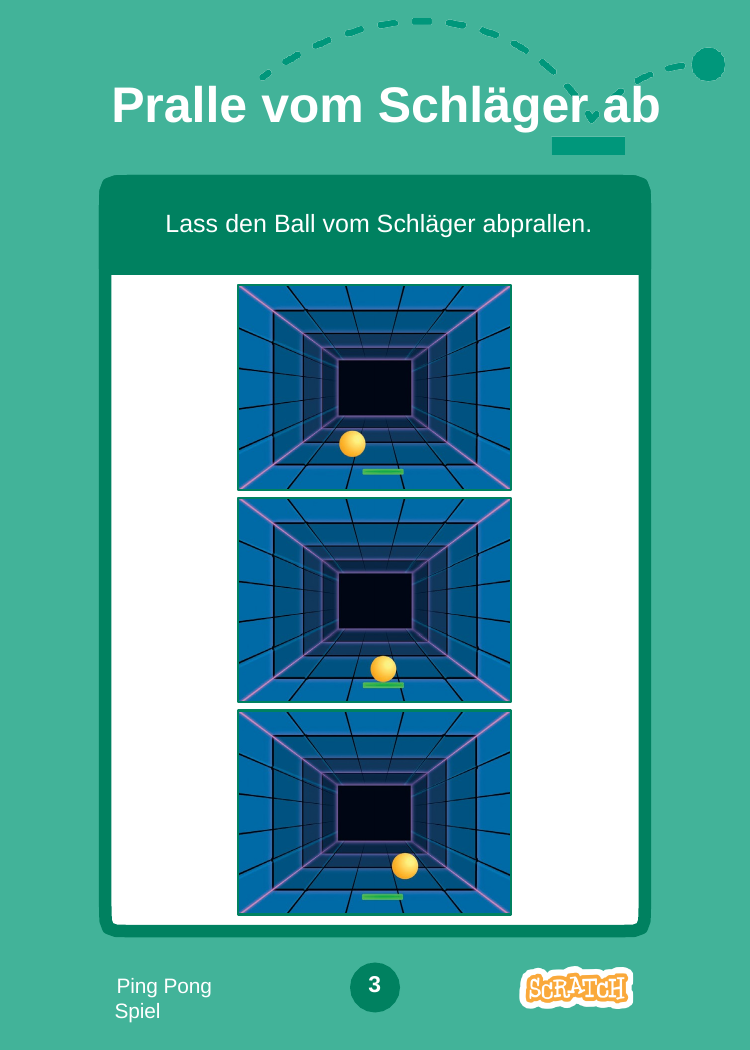

# Pralle vom Schläger ab

Lass den Ball vom Schläger abprallen.

3
Ping Pong Spiel